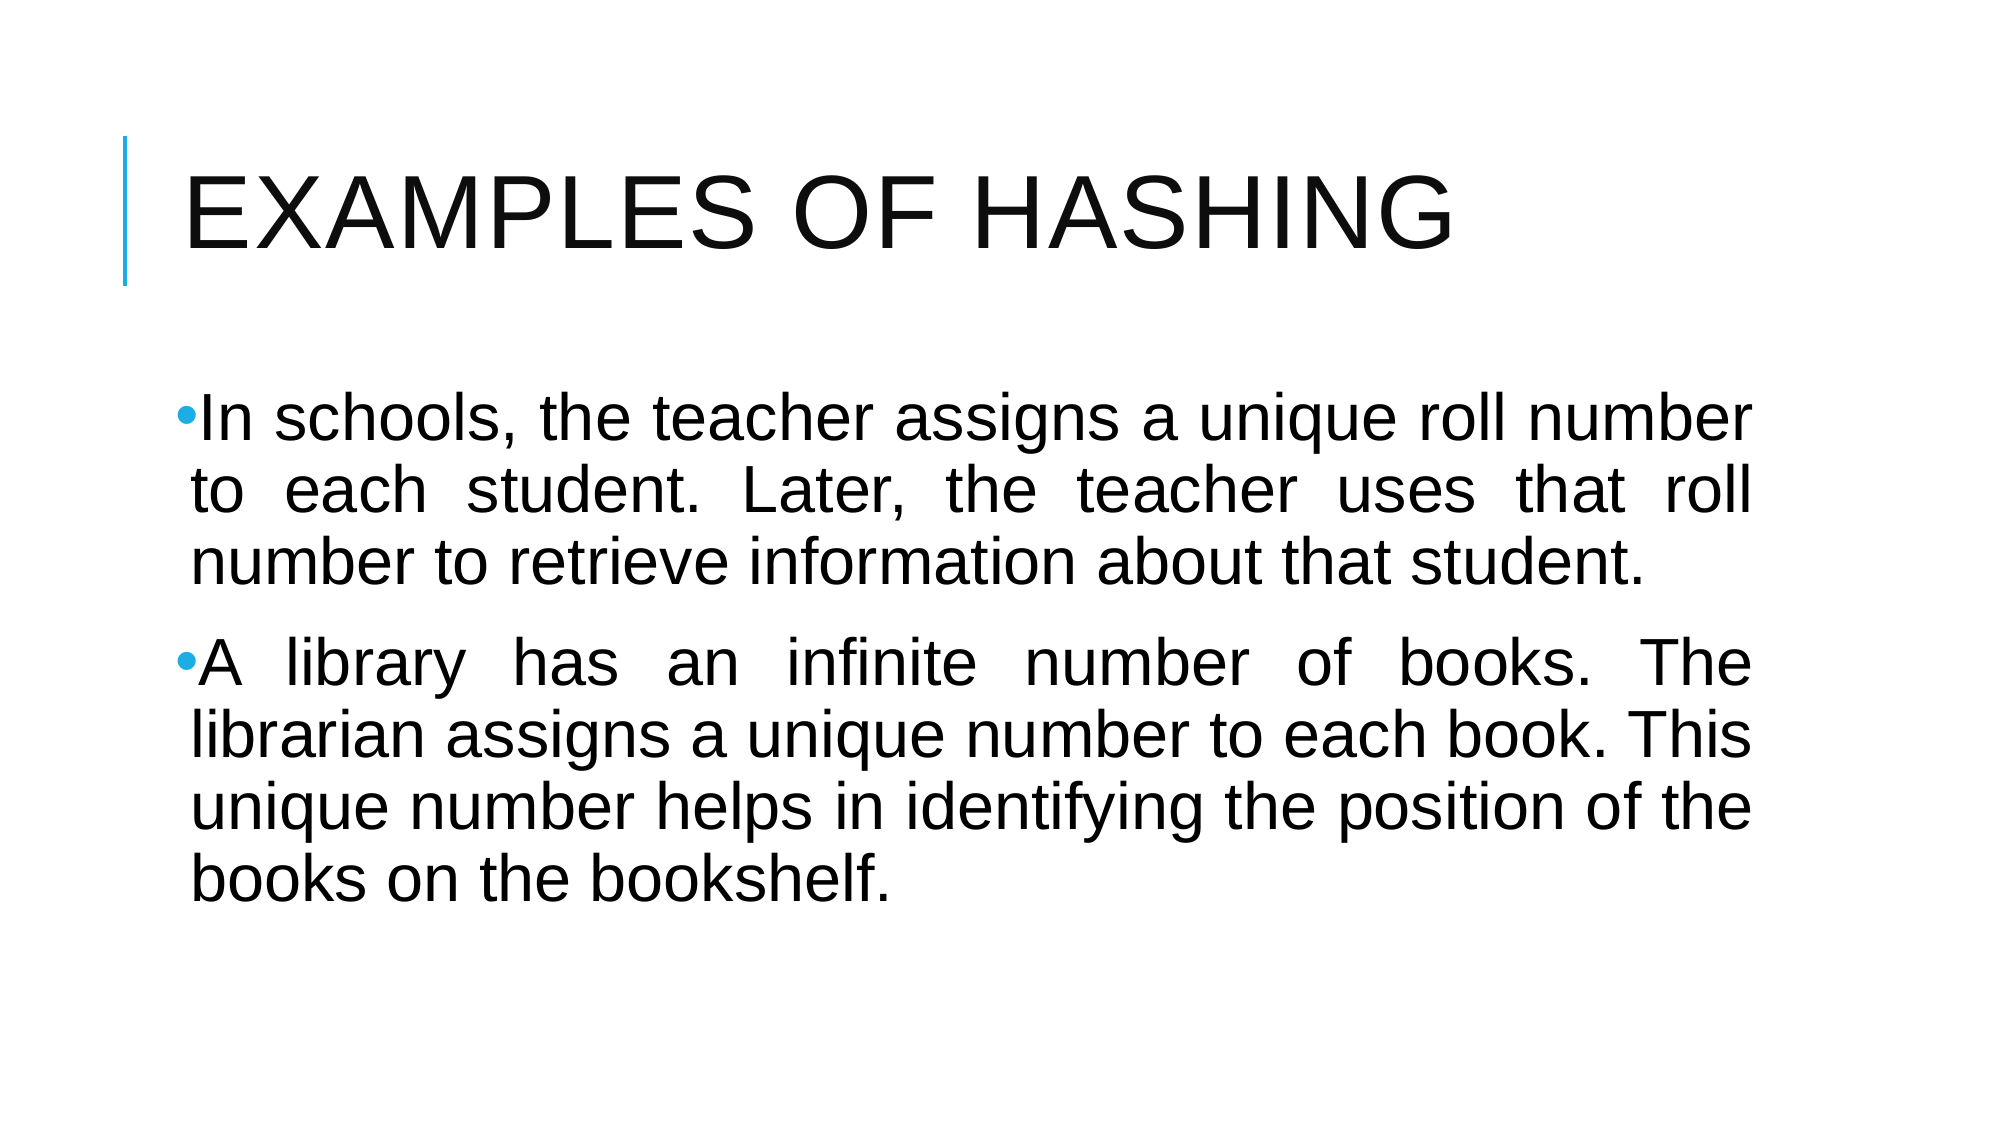

# Examples of Hashing
In schools, the teacher assigns a unique roll number to each student. Later, the teacher uses that roll number to retrieve information about that student.
A library has an infinite number of books. The librarian assigns a unique number to each book. This unique number helps in identifying the position of the books on the bookshelf.